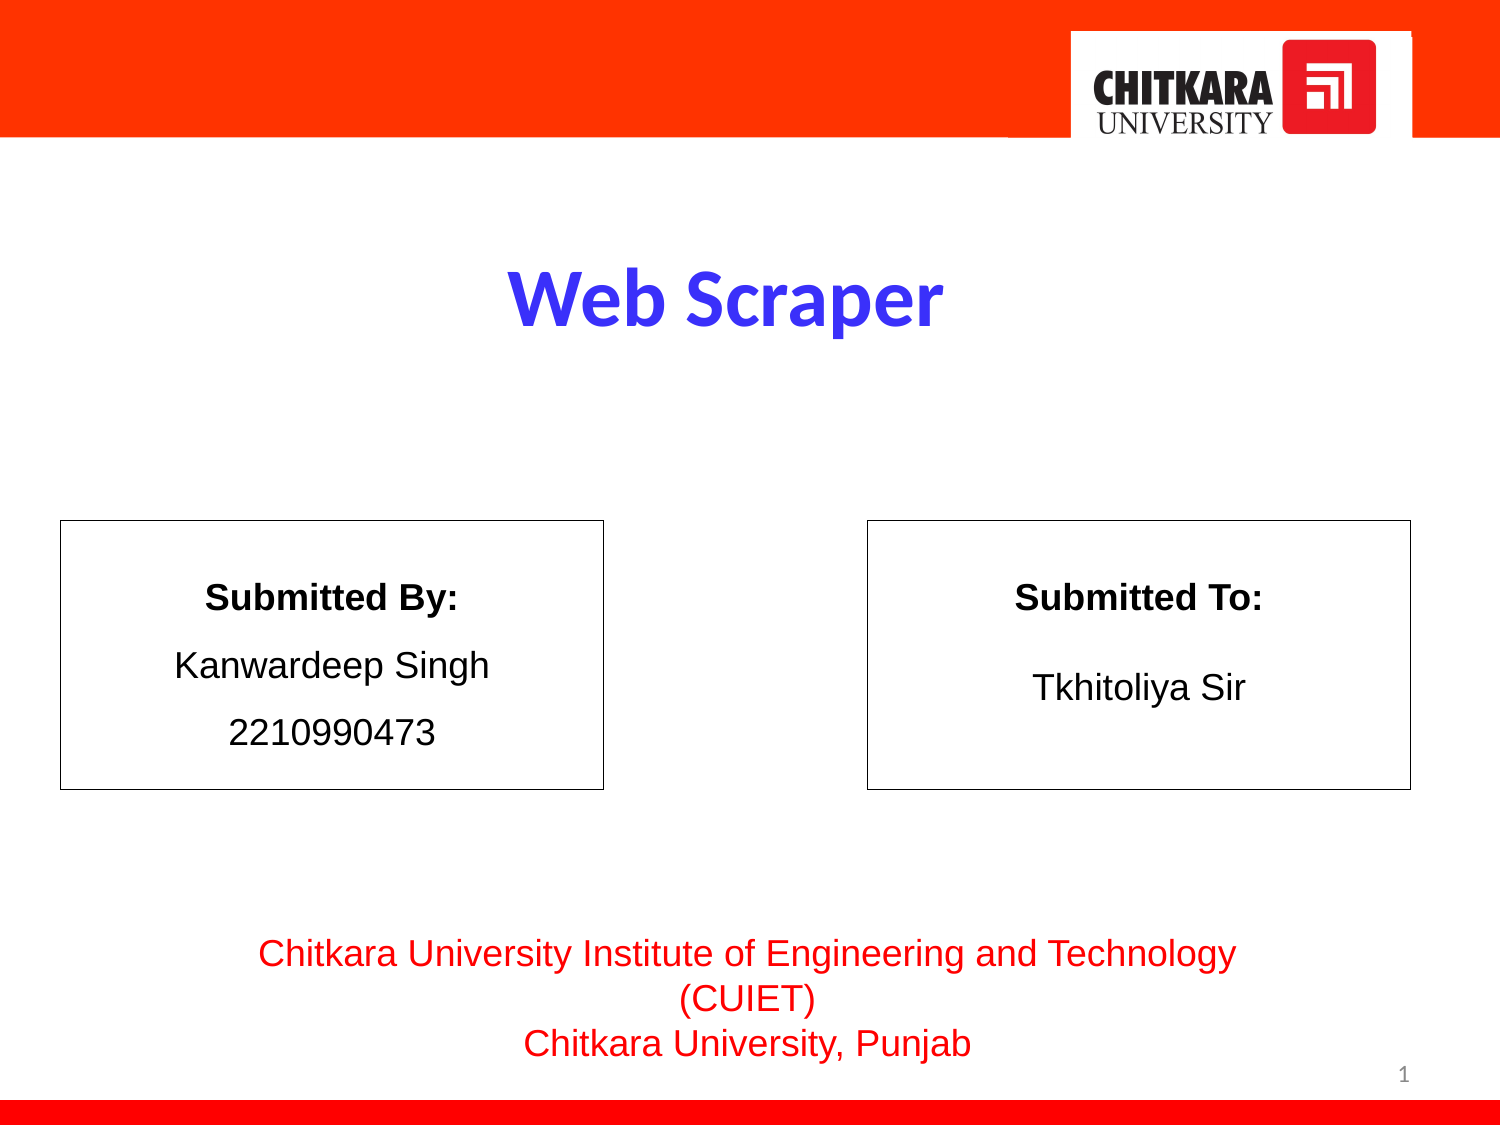

Web Scraper

Submitted By:
Kanwardeep Singh
2210990473

Submitted To:

Tkhitoliya Sir

Chitkara University Institute of Engineering and Technology (CUIET)
Chitkara University, Punjab
1